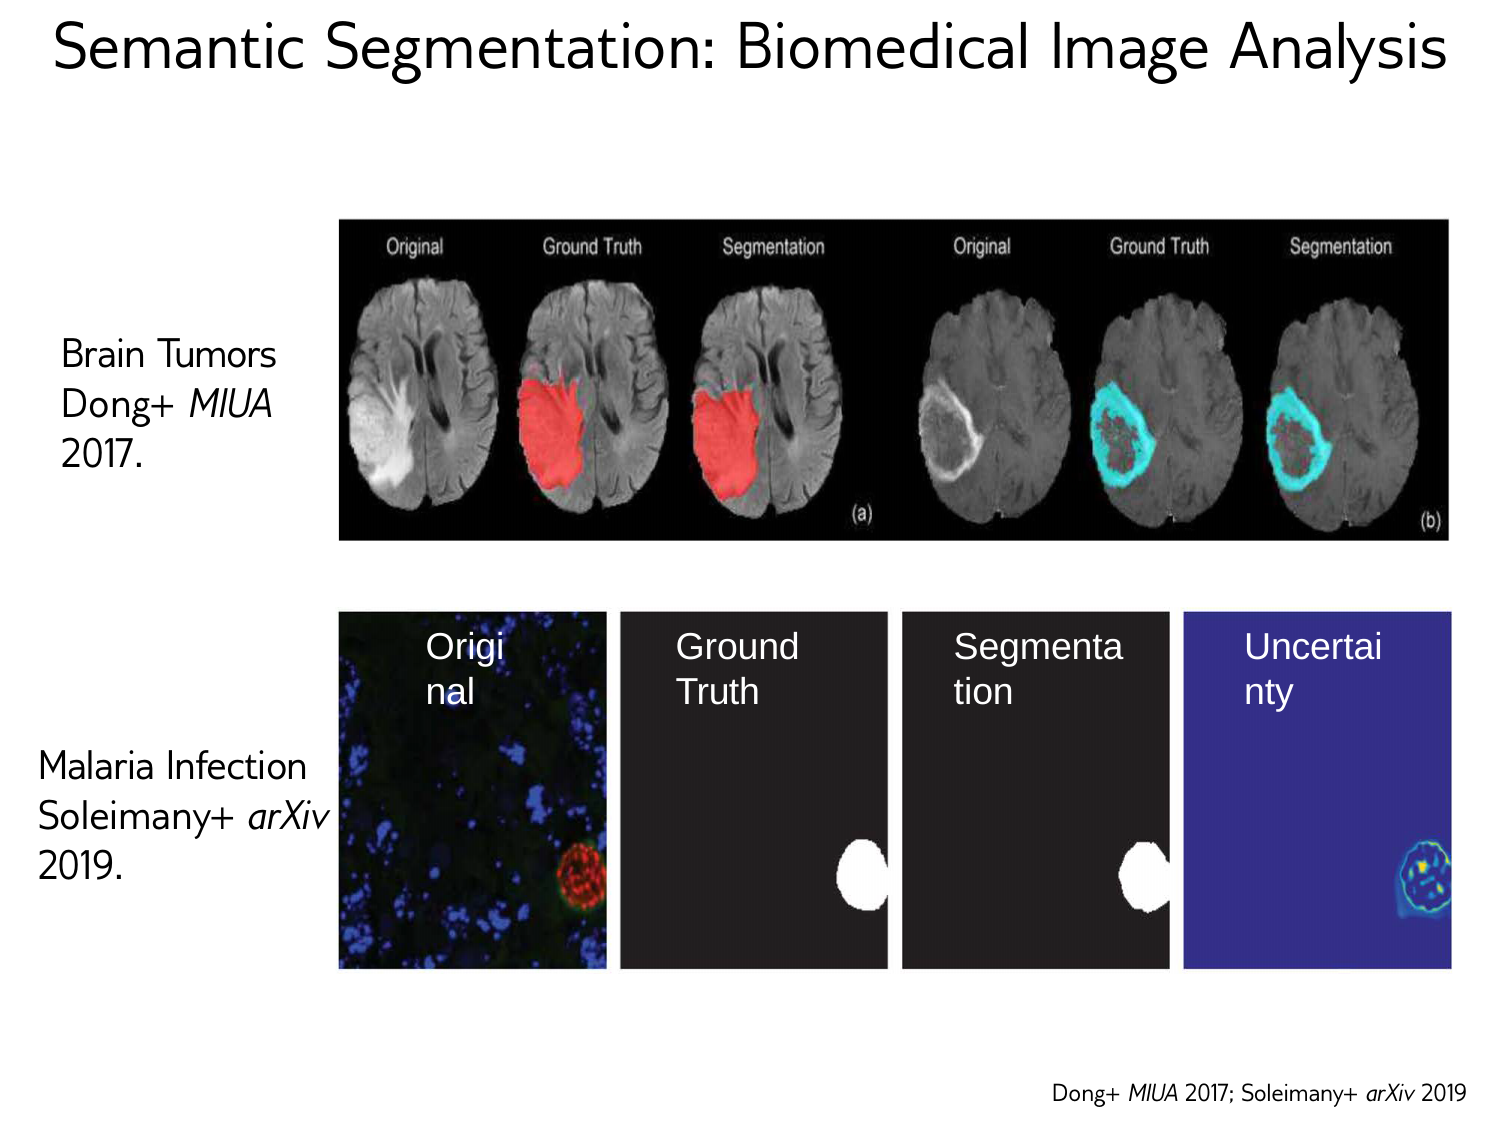

# Semantic Segmentation: Biomedical Image Analysis

Brain Tumors Dong+ MIUA 2017.

Original
Ground Truth
Segmentation
Uncertainty
Malaria Infection Soleimany+ arXiv 2019.
Dong+ MIUA 2017; Soleimany+ arXiv 2019